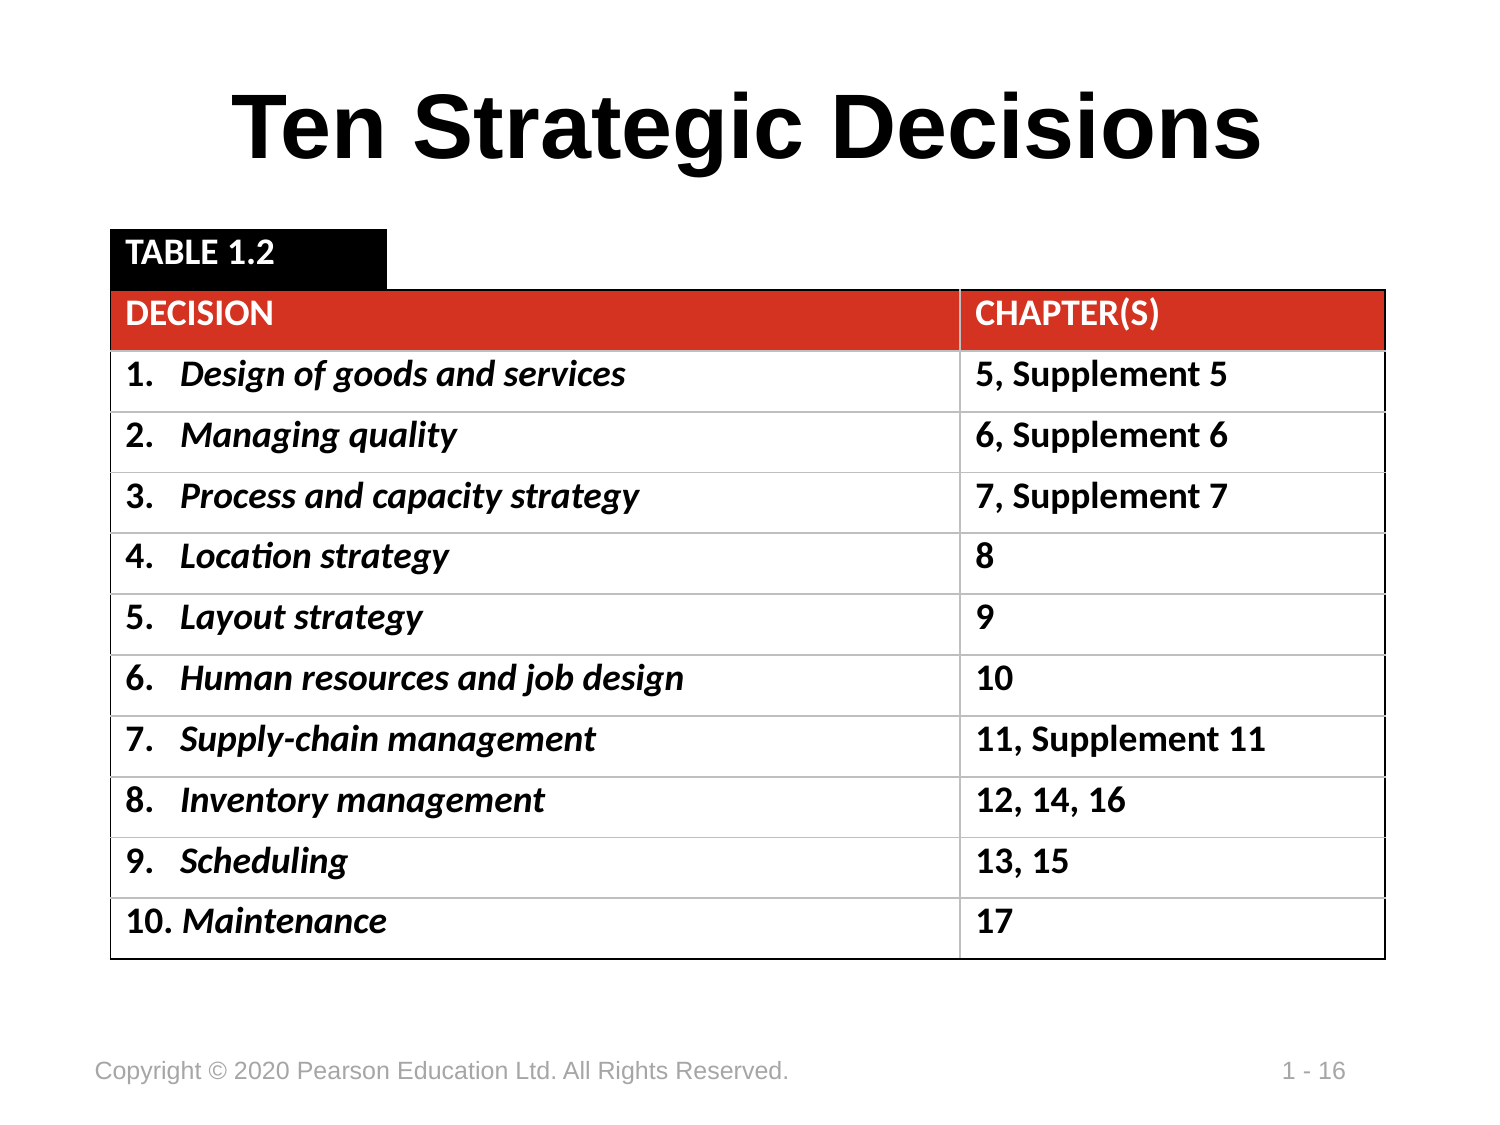

# Ten Strategic Decisions
| TABLE 1.2 |  |  |
| --- | --- | --- |
| DECISION |  | CHAPTER(S) |
| 1. Design of goods and services |  | 5, Supplement 5 |
| 2. Managing quality |  | 6, Supplement 6 |
| 3. Process and capacity strategy |  | 7, Supplement 7 |
| 4. Location strategy |  | 8 |
| 5. Layout strategy |  | 9 |
| 6. Human resources and job design |  | 10 |
| 7. Supply-chain management |  | 11, Supplement 11 |
| 8. Inventory management |  | 12, 14, 16 |
| 9. Scheduling |  | 13, 15 |
| 10. Maintenance |  | 17 |